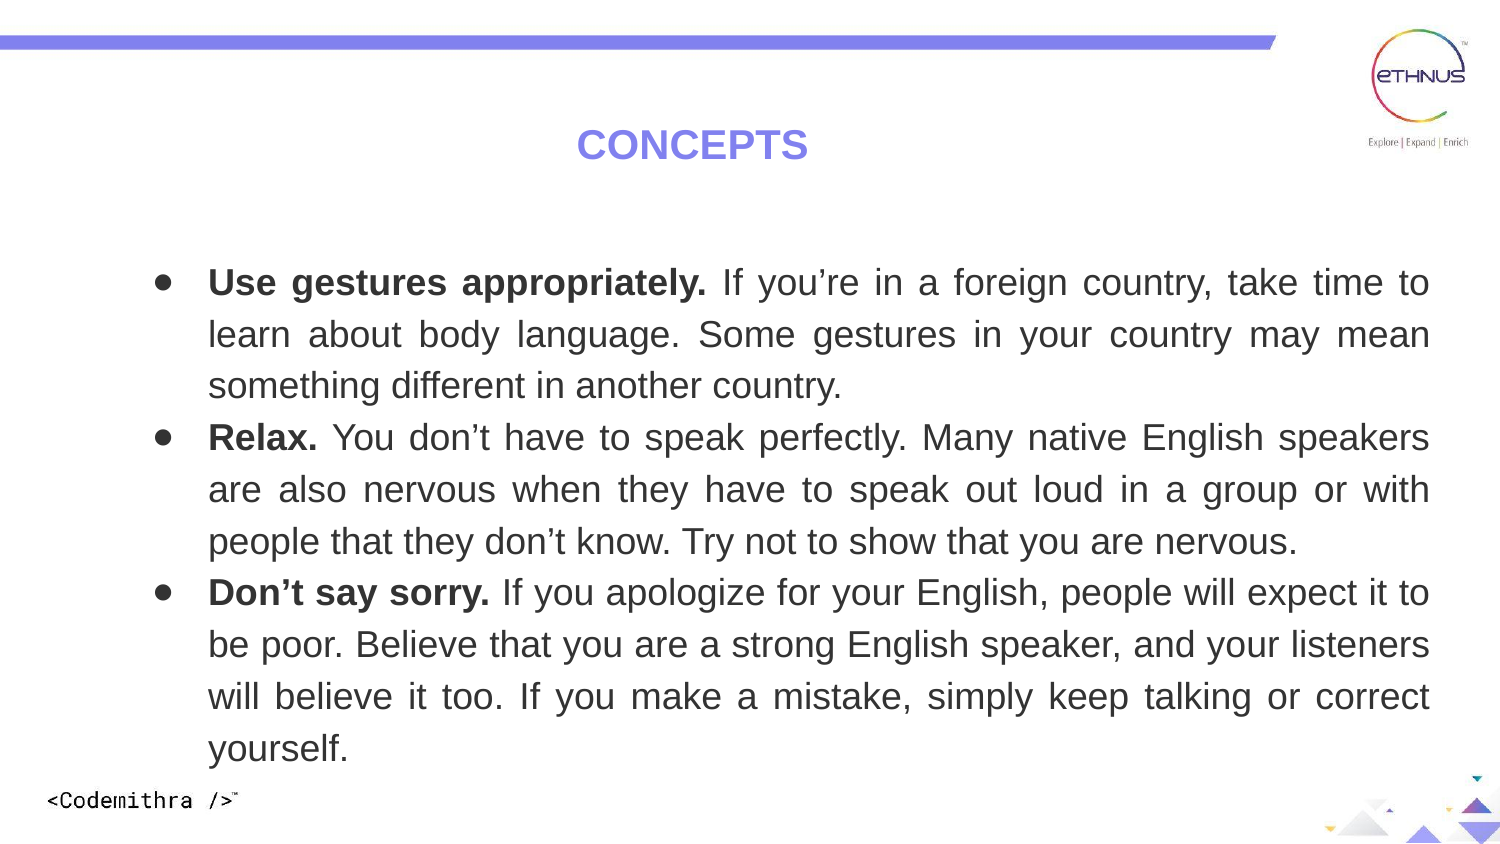

CONCEPTS
Use gestures appropriately. If you’re in a foreign country, take time to learn about body language. Some gestures in your country may mean something different in another country.
Relax. You don’t have to speak perfectly. Many native English speakers are also nervous when they have to speak out loud in a group or with people that they don’t know. Try not to show that you are nervous.
Don’t say sorry. If you apologize for your English, people will expect it to be poor. Believe that you are a strong English speaker, and your listeners will believe it too. If you make a mistake, simply keep talking or correct yourself.